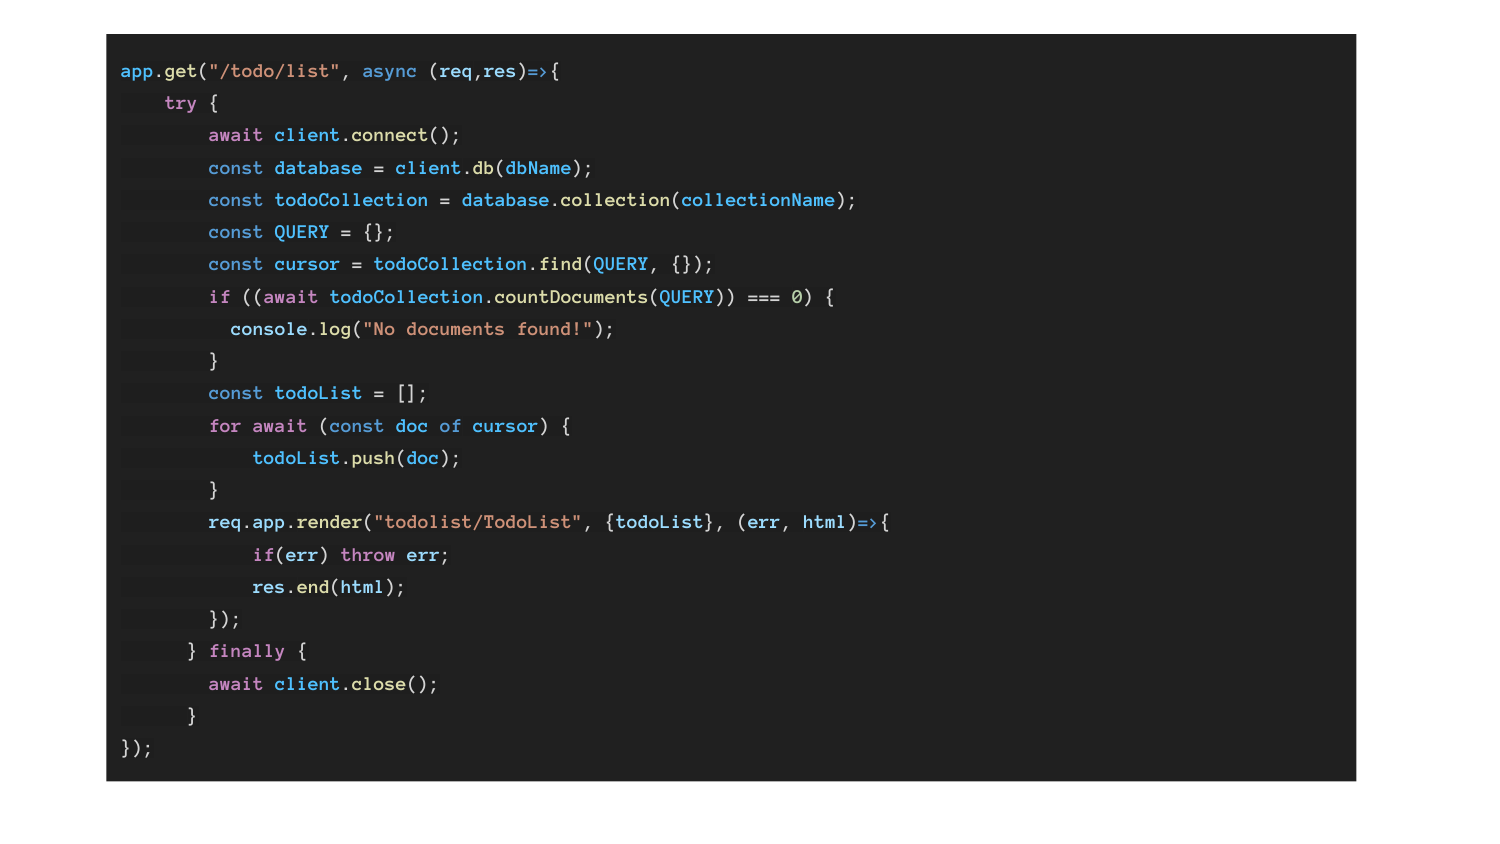

app.get("/todo/list", async (req,res)=>{
    try {
        await client.connect();
        const database = client.db(dbName);
        const todoCollection = database.collection(collectionName);
        const QUERY = {};
        const cursor = todoCollection.find(QUERY, {});
        if ((await todoCollection.countDocuments(QUERY)) === 0) {
          console.log("No documents found!");
        }
        const todoList = [];
        for await (const doc of cursor) {
            todoList.push(doc);
        }
        req.app.render("todolist/TodoList", {todoList}, (err, html)=>{
            if(err) throw err;
            res.end(html);
        });
      } finally {
        await client.close();
      }
});